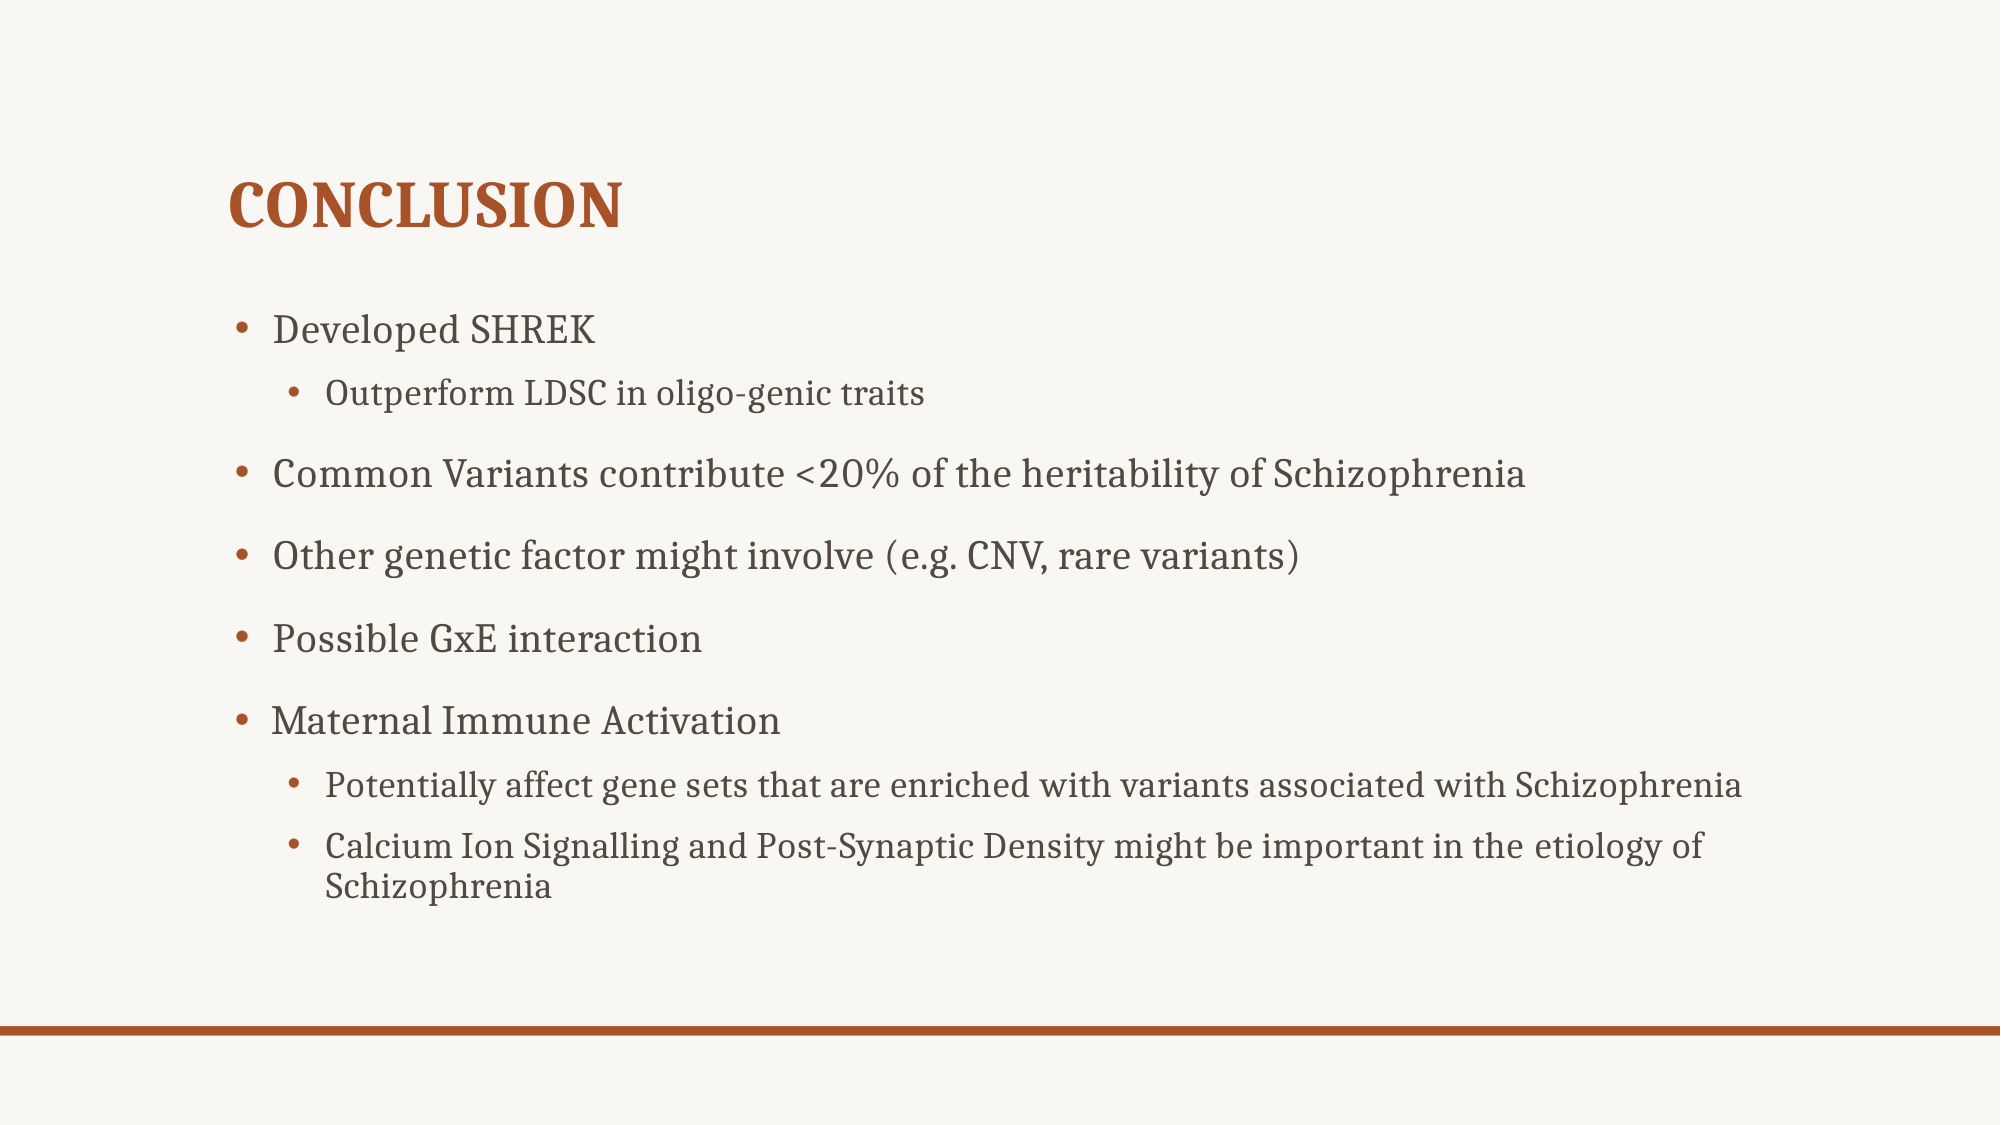

# Conclusion
Developed SHREK
Outperform LDSC in oligo-genic traits
Common Variants contribute <20% of the heritability of Schizophrenia
Other genetic factor might involve (e.g. CNV, rare variants)
Possible GxE interaction
Maternal Immune Activation
Potentially affect gene sets that are enriched with variants associated with Schizophrenia
Calcium Ion Signalling and Post-Synaptic Density might be important in the etiology of Schizophrenia